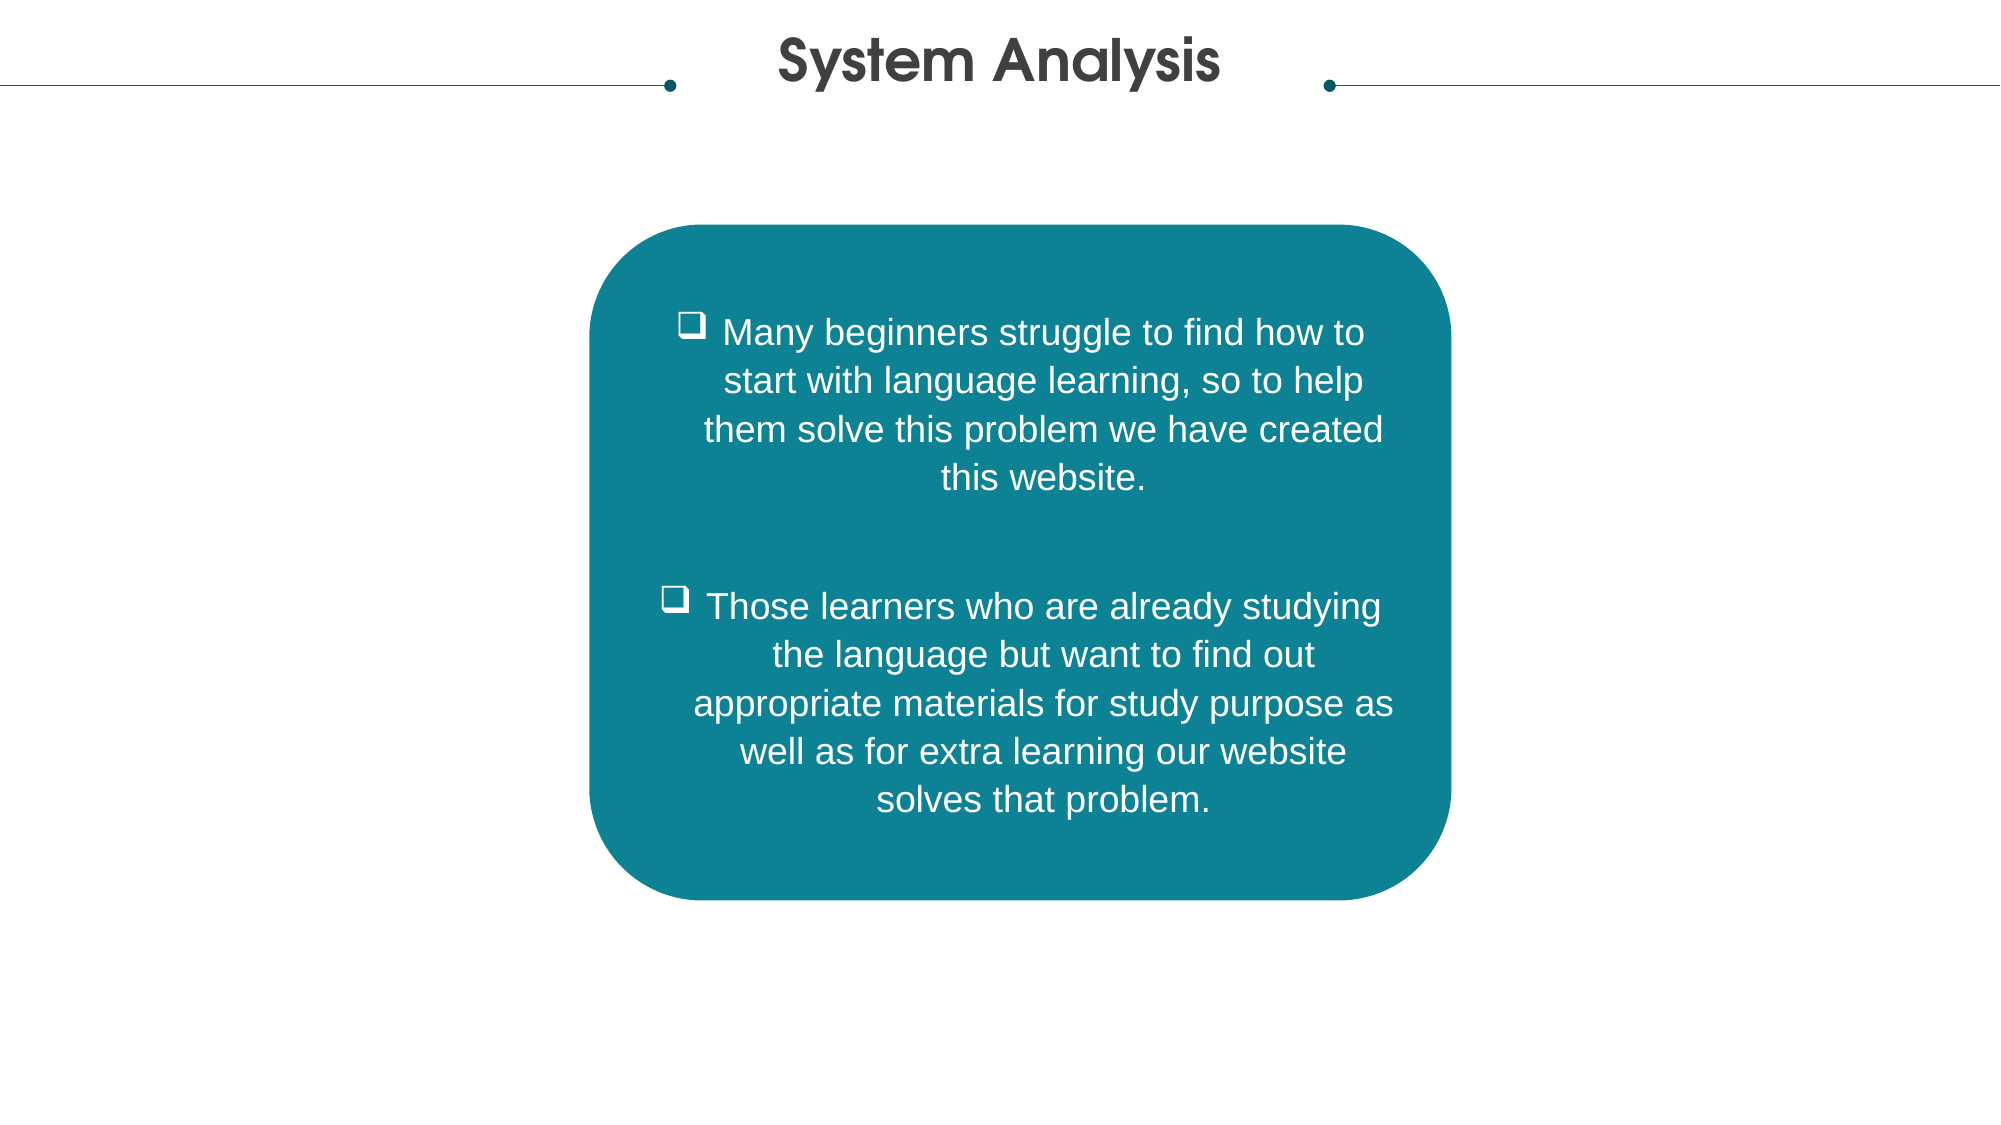

System Analysis
Many beginners struggle to find how to start with language learning, so to help them solve this problem we have created this website.

Those learners who are already studying the language but want to find out appropriate materials for study purpose as well as for extra learning our website solves that problem.